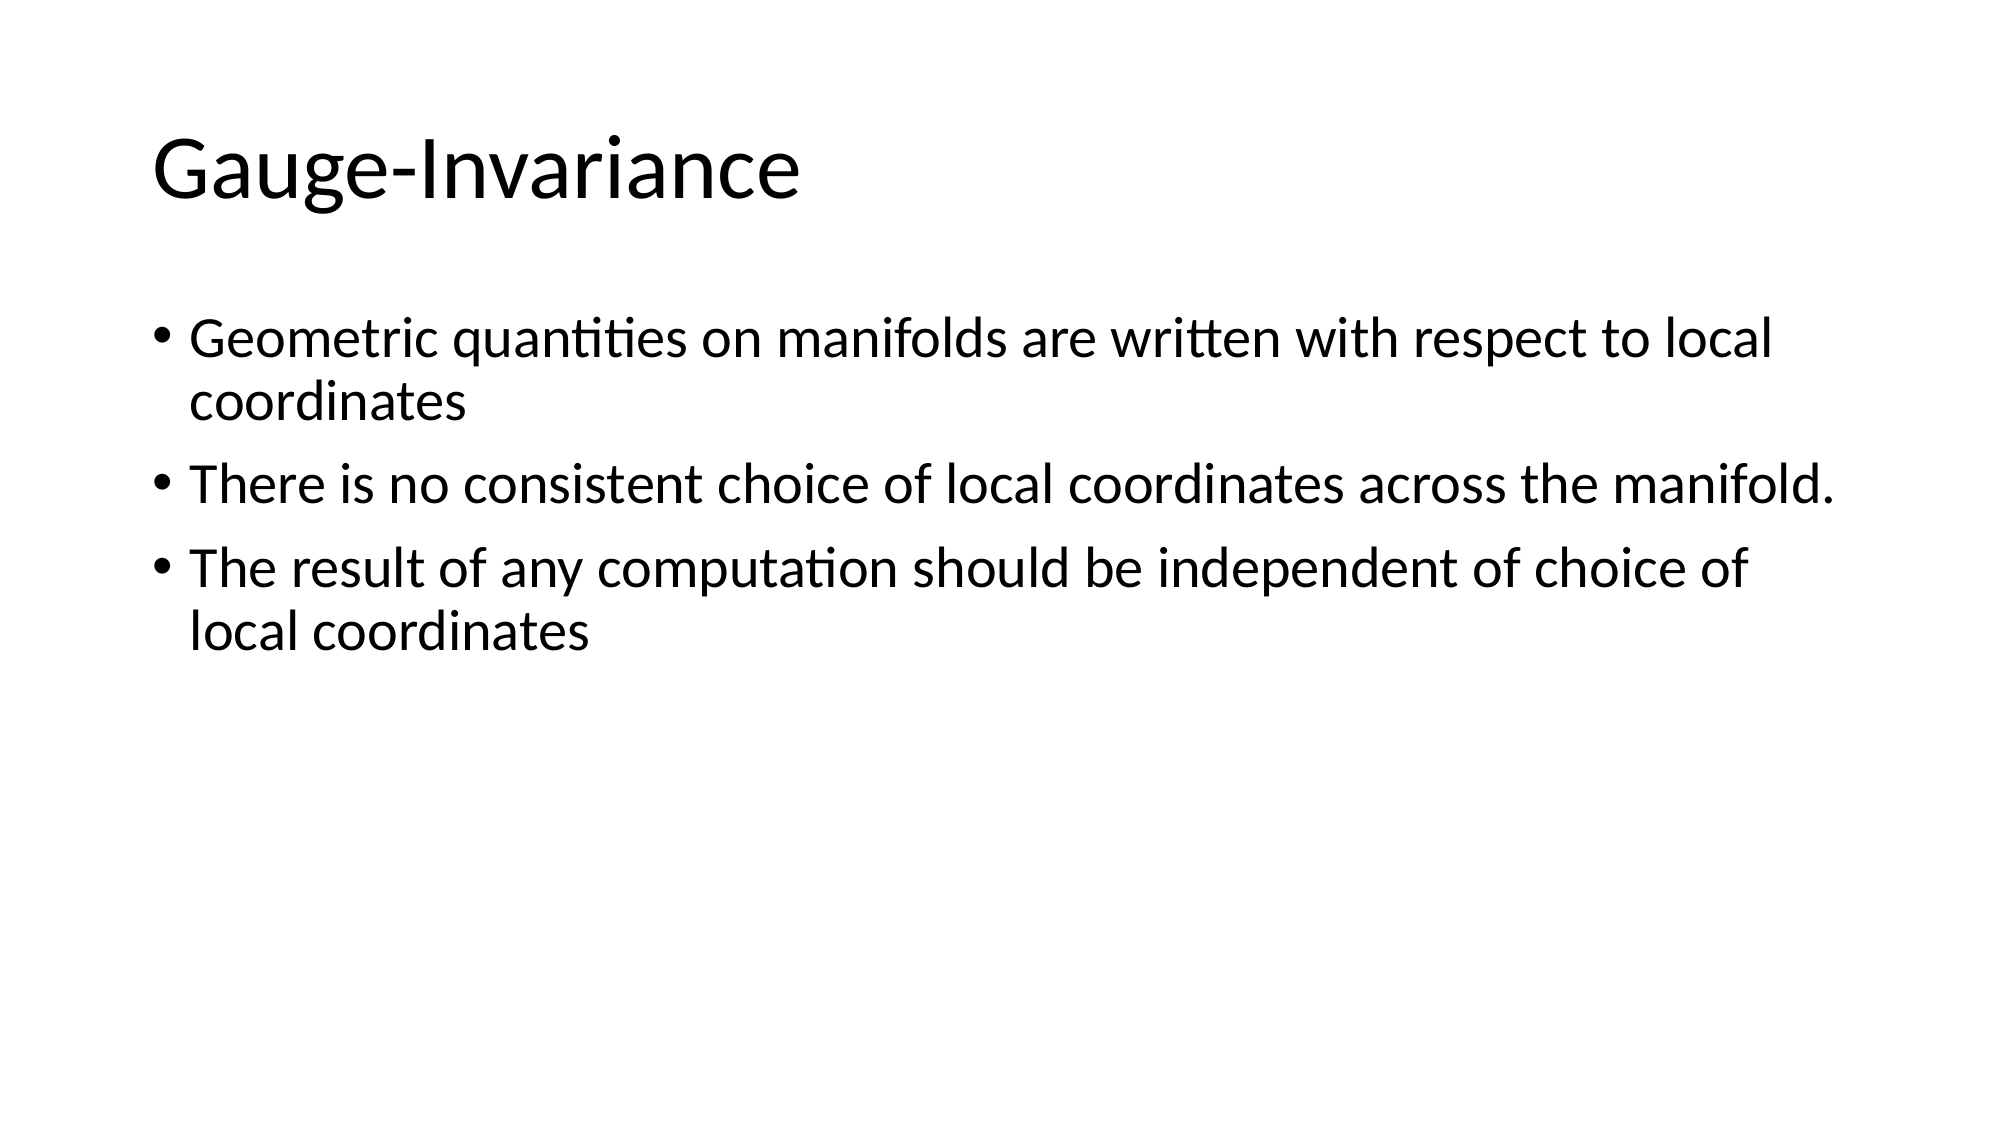

# Gauge-Invariance
Geometric quantities on manifolds are written with respect to local coordinates
There is no consistent choice of local coordinates across the manifold.
The result of any computation should be independent of choice of local coordinates